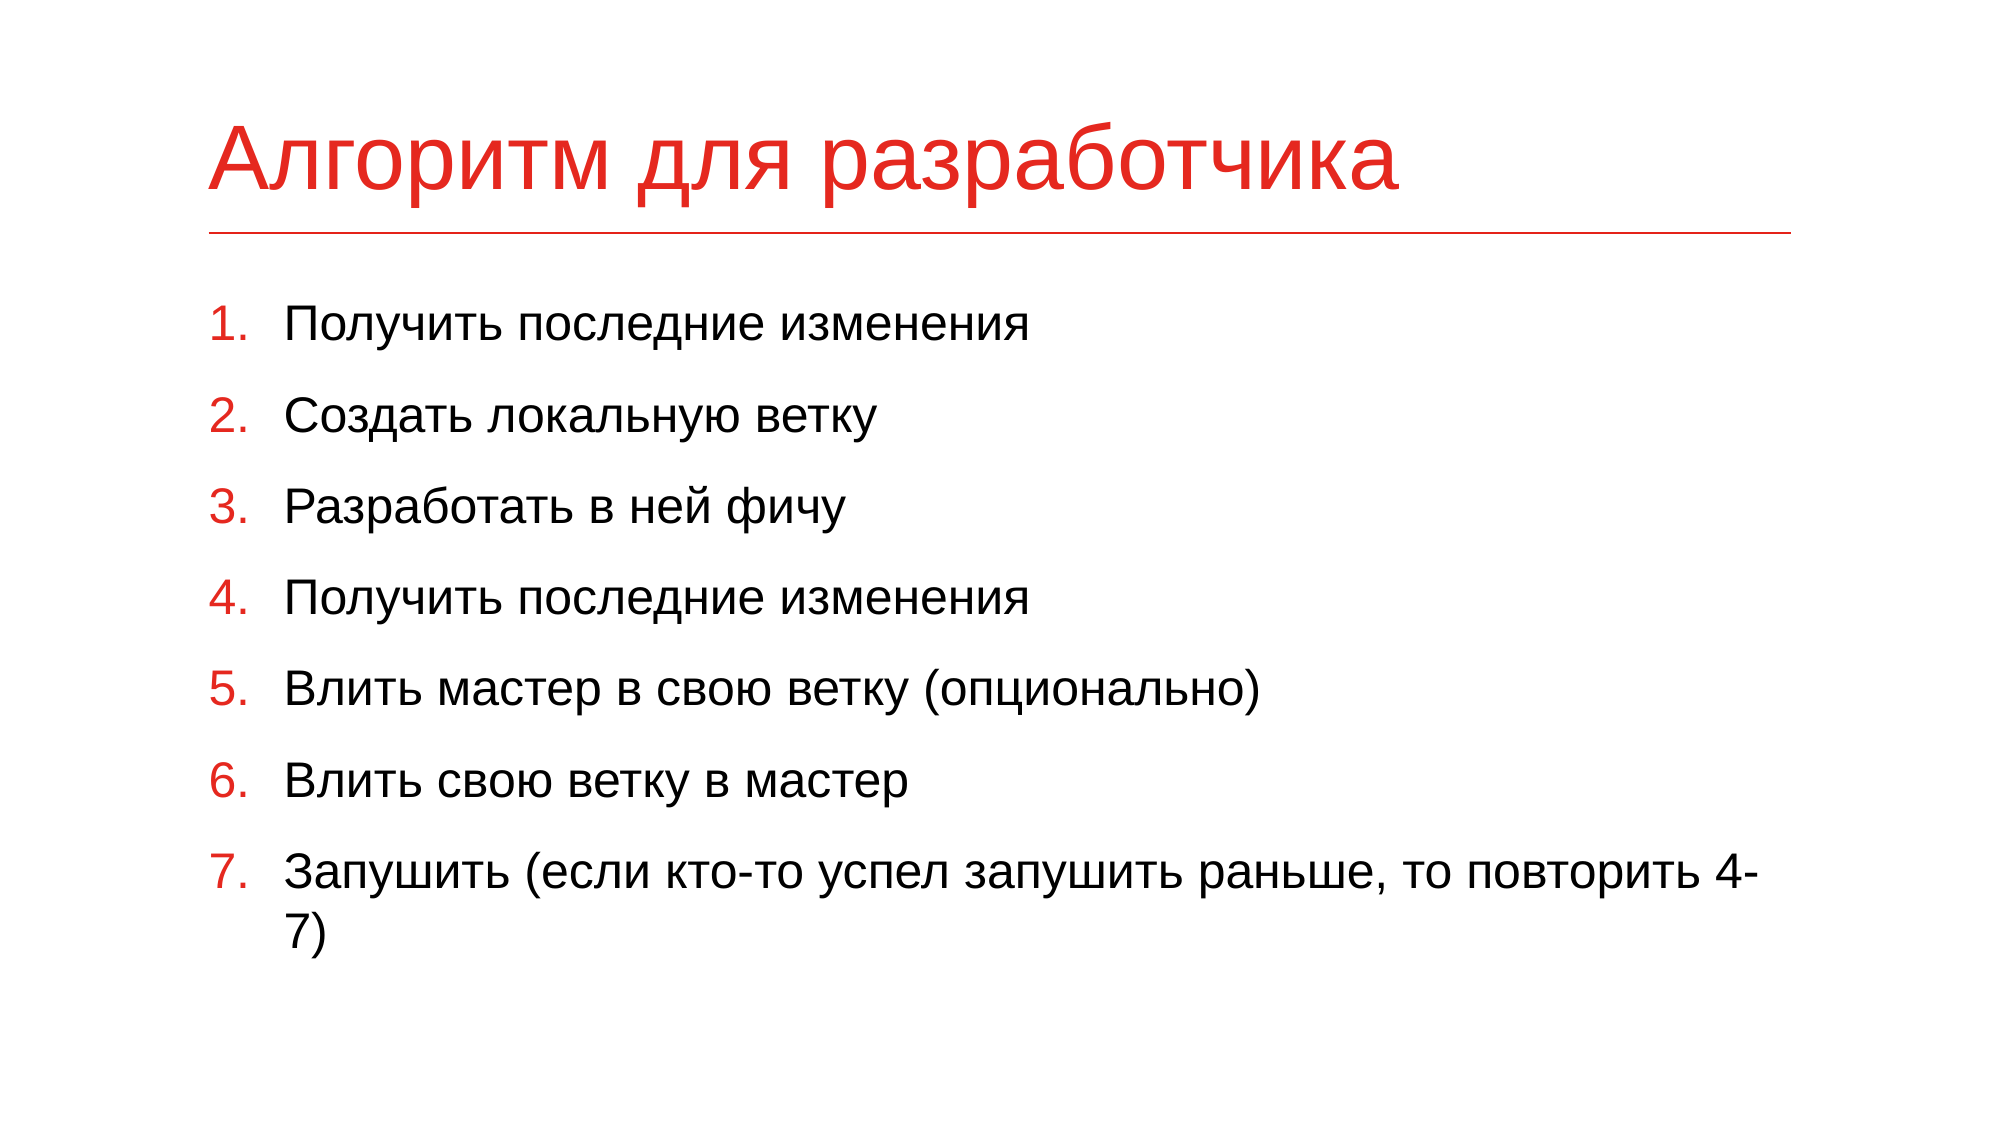

# Алгоритм для разработчика
Получить последние изменения
Создать локальную ветку
Разработать в ней фичу
Получить последние изменения
Влить мастер в свою ветку (опционально)
Влить свою ветку в мастер
Запушить (если кто-то успел запушить раньше, то повторить 4-7)